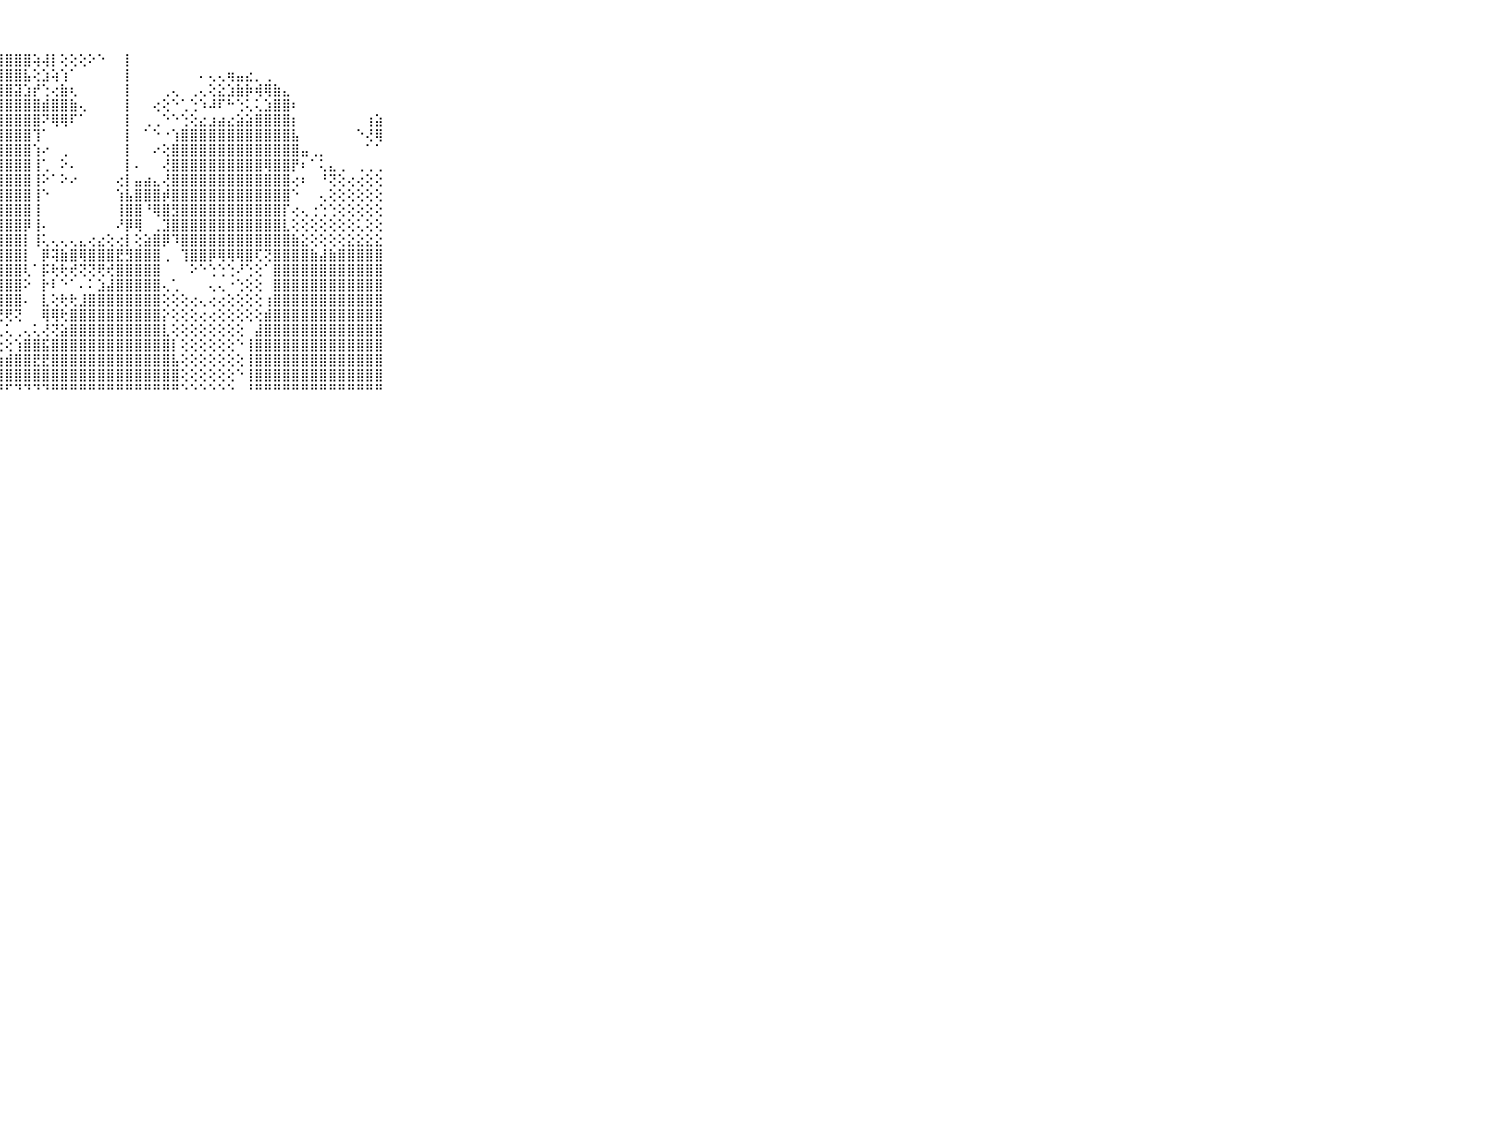

⠀⠀⠀⠀⠀⠀⠀⠀⠀⠀⠀⣿⣿⣿⣿⣿⣿⡟⢕⣹⣿⣿⣿⣿⣿⣿⣿⣿⣿⣿⣿⢵⢼⡇⢕⢕⢕⠕⠑⠀⠀⡇⠀⠀⠀⠀⠀⠀⠀⠀⠀⠀⠀⠀⠀⠀⠀⠀⠀⠀⠀⠀⠀⠀⠀⠀⠀⠀⠀⠀⠀⠀⠀⠀⠀⠀⠀⠀⠀⠀⠀
⠀⠀⠀⠀⠀⠀⠀⠀⠀⠀⠀⣿⣿⣿⣿⣿⣿⣧⣵⣿⣿⣿⣿⣿⣿⣿⣿⣿⣿⣿⣧⢕⣱⢵⢱⠁⠀⠀⠀⠀⠀⡇⠀⠀⠀⠀⠀⠀⠀⠄⢄⢄⢶⣤⣔⡀⢀⠀⠀⠀⠀⠀⠀⠀⠀⠀⠀⠀⠀⠀⠀⠀⠀⠀⠀⠀⠀⠀⠀⠀⠀
⠀⠀⠀⠀⠀⠀⠀⠀⠀⠀⠀⣿⣿⣿⣿⣿⣿⣿⣿⣿⣿⣿⣿⣿⣿⣿⣿⣿⣿⣽⣱⡞⢑⢔⣷⢆⠀⠀⠀⠀⠀⡇⠀⠀⠀⢀⢄⠀⢀⢄⢕⣕⣱⣷⡷⢾⢿⣷⣄⠀⠀⠀⠀⠀⠀⠀⠀⠀⠀⠀⠀⠀⠀⠀⠀⠀⠀⠀⠀⠀⠀
⠀⠀⠀⠀⠀⠀⠀⠀⠀⠀⠀⣿⣿⣿⣿⣿⣿⣿⣿⣿⣾⣿⣿⣿⣿⣿⣿⣿⣿⣿⣿⣿⣾⣿⣿⣷⢄⠀⠀⠀⠀⡇⠀⠀⢔⢕⠑⢁⢑⠱⠼⠏⠓⢑⢅⢅⣱⣿⣿⠆⠀⠀⠀⠀⠀⠀⠀⠀⠀⠀⠀⠀⠀⠀⠀⠀⠀⠀⠀⠀⠀
⠀⠀⠀⠀⠀⠀⠀⠀⠀⠀⠀⣿⣿⣿⣿⣿⣿⠏⠁⠅⠕⢻⣿⣿⣿⣿⣿⣿⣿⣿⣿⣿⠝⢿⢿⠏⠁⠀⠀⠀⠀⡇⠀⢀⢀⠑⠑⢑⢕⣔⣰⣴⣔⣵⣵⣿⣿⣿⣿⡆⠀⠀⠀⠀⠀⠀⠀⢰⣵⠀⠀⠀⠀⠀⠀⠀⠀⠀⠀⠀⠀
⠀⠀⠀⠀⠀⠀⠀⠀⠀⠀⠀⣿⣿⣿⣿⣿⢇⠀⠀⠀⠀⠀⢹⣿⣿⣿⣿⣿⣿⣿⣿⢹⠁⠀⠀⠀⠀⠀⠀⠀⠀⡇⠀⠁⠑⠐⢱⣿⣿⣿⣿⣿⣿⣿⣿⣿⣿⣿⣿⣧⠀⠀⠀⠀⠀⠀⠑⢜⢿⠀⠀⠀⠀⠀⠀⠀⠀⠀⠀⠀⠀
⠀⠀⠀⠀⠀⠀⠀⠀⠀⠀⠀⣿⣿⣿⣿⣿⣇⠀⠀⠀⠀⠀⠁⢻⣿⣿⣿⣿⣿⣿⣿⢱⠔⠀⢀⠀⠀⠀⠀⠀⠀⡇⠀⠀⠔⢕⣿⣿⣿⣿⣿⣿⣿⣿⣿⣿⣿⣿⣿⣿⣤⢀⡀⠀⠀⠀⠀⠁⠁⠀⠀⠀⠀⠀⠀⠀⠀⠀⠀⠀⠀
⠀⠀⠀⠀⠀⠀⠀⠀⠀⠀⠀⣿⣿⣿⣿⣿⣿⡔⠀⠀⠀⠀⠄⢸⣿⣿⣿⣿⣿⣿⣿⢸⢁⠀⠕⠄⠀⠀⠀⠀⠀⡇⠄⠀⠀⢜⣿⣿⣿⣿⣿⣿⣿⣿⣿⣿⢿⣿⣿⡟⠆⠁⢅⣄⢀⠀⢀⢀⢀⠀⠀⠀⠀⠀⠀⠀⠀⠀⠀⠀⠀
⠀⠀⠀⠀⠀⠀⠀⠀⠀⠀⠀⣿⣿⣿⣿⣿⣿⡇⠀⠀⠀⠀⠀⢜⣿⣿⣿⣿⣿⣿⣿⢸⠕⠁⠕⠔⠀⠀⠀⠀⢔⡇⣤⣴⣄⢜⣿⣿⣿⣿⣿⣿⣿⣿⣿⣿⣿⣿⣿⢔⠆⠀⠘⢝⢕⢔⢔⢕⢕⠀⠀⠀⠀⠀⠀⠀⠀⠀⠀⠀⠀
⠀⠀⠀⠀⠀⠀⠀⠀⠀⠀⠀⣿⣿⣿⣿⣿⣿⡇⠀⠀⠀⠀⠀⢕⣿⣿⣿⣿⣿⣿⣿⢸⠑⠀⠀⠀⠀⠀⠀⠀⢱⣧⣿⣿⣿⡾⣿⣿⣿⣿⣿⣿⣿⣿⣿⣿⣿⣿⣿⠑⠀⠀⢄⢕⢕⢕⢕⢕⢕⠀⠀⠀⠀⠀⠀⠀⠀⠀⠀⠀⠀
⠀⠀⠀⠀⠀⠀⠀⠀⠀⠀⠀⣿⣿⣿⣿⣿⣿⡇⠀⠀⠀⠀⠀⢕⣿⣿⣿⣿⣿⣿⣿⢸⠀⠀⠀⠀⠀⠀⠀⠀⢸⣿⣿⠘⢿⣿⣻⣿⣿⣿⣿⣿⣿⣿⣿⣿⣿⣿⡏⢔⢄⢐⢑⢑⢕⢕⢕⢕⢕⠀⠀⠀⠀⠀⠀⠀⠀⠀⠀⠀⠀
⠀⠀⠀⠀⠀⠀⠀⠀⠀⠀⠀⣿⣿⣿⣿⣿⣿⡇⠀⠀⠀⠀⠀⠔⣿⣿⣿⣿⣿⣿⡿⢸⠄⠀⠀⠀⠀⠀⠀⠀⠜⡿⢿⠀⢀⣹⣿⣿⣿⣿⣿⣿⣿⣿⣿⣿⣿⣿⣇⢕⢕⢕⢕⢕⢕⢕⢅⢕⢕⠀⠀⠀⠀⠀⠀⠀⠀⠀⠀⠀⠀
⠀⠀⠀⠀⠀⠀⠀⠀⠀⠀⠀⣿⣿⣿⣿⣿⡿⠑⠀⠀⠀⠀⠀⠀⣿⣿⣿⣿⣿⣿⡇⢸⢅⢄⢄⢄⣄⢔⣔⢕⢔⡇⢕⣵⣿⡿⠹⣿⣿⣿⣿⣿⣿⣿⣿⣿⣿⣿⣿⣷⣕⢕⢕⢕⢕⣕⣕⣕⣕⠀⠀⠀⠀⠀⠀⠀⠀⠀⠀⠀⠀
⠀⠀⠀⠀⠀⠀⠀⠀⠀⠀⠀⣿⣿⣿⣿⣿⡇⢄⠀⠀⠀⠀⠀⠀⣻⣿⣿⣿⣿⣿⡇⠀⡿⢽⣷⣿⢿⣿⣿⣿⣟⣻⣿⣿⣿⢀⠀⢹⣿⣿⡿⢿⢿⢿⣿⢏⢝⣿⣿⣿⣿⣷⣼⣷⣿⣿⣿⣿⣿⠀⠀⠀⠀⠀⠀⠀⠀⠀⠀⠀⠀
⠀⠀⠀⠀⠀⠀⠀⠀⠀⠀⠀⣿⣿⣿⣿⣿⡇⢑⢑⠀⠀⠀⠀⠀⣿⣿⣿⣿⣿⣿⢇⠁⡯⢗⢗⢞⢝⢝⢟⢞⣿⣿⣿⣿⣿⠀⠀⠀⠕⠑⢑⢑⢑⠜⢑⢕⠁⣿⣿⣿⣿⣿⣿⣿⣿⣿⣿⣿⣿⠀⠀⠀⠀⠀⠀⠀⠀⠀⠀⠀⠀
⠀⠀⠀⠀⠀⠀⠀⠀⠀⠀⠀⣿⣿⣿⣿⣿⡇⢕⢕⢕⠕⢄⢔⢕⣿⡽⣿⣿⣿⣿⠕⠀⡗⠇⠑⠁⠄⠅⣱⣼⣿⣿⣿⣿⣿⢄⢁⠀⠀⠀⢄⢄⠐⢑⢕⢕⠀⣿⣿⣿⣿⣿⣿⣿⣿⣿⣿⣿⣿⠀⠀⠀⠀⠀⠀⠀⠀⠀⠀⠀⠀
⠀⠀⠀⠀⠀⠀⠀⠀⠀⠀⠀⣿⣿⣿⣿⣿⡇⢕⢕⢕⢕⢕⢕⢕⣿⣾⣿⣿⣿⣿⠄⠀⣇⢕⢗⢗⣸⣿⣿⣿⣿⣿⣿⣿⣿⢕⢕⢕⢔⢄⢔⢔⢕⢕⢕⢕⢰⣿⣿⣿⣿⣿⣿⣿⣿⣿⣿⣿⣿⠀⠀⠀⠀⠀⠀⠀⠀⠀⠀⠀⠀
⠀⠀⠀⠀⠀⠀⠀⠀⠀⠀⠀⣿⣿⣿⣿⣿⢇⢕⢕⢕⢕⢕⢕⢕⣿⣿⡿⢟⢟⢝⠀⠀⢿⢿⢗⣿⣿⣿⣿⣿⣿⣿⣿⣿⣿⡕⢕⢕⢕⢔⢔⢕⢕⢕⢕⢕⣾⣿⣿⣿⣿⣿⣿⣿⣿⣿⣿⣿⣿⠀⠀⠀⠀⠀⠀⠀⠀⠀⠀⠀⠀
⠀⠀⠀⠀⠀⠀⠀⠀⠀⠀⠀⣿⣿⣿⣿⣿⣝⣝⣝⣵⢕⠑⢘⢝⢝⢕⢕⢄⢅⢀⢄⢅⢜⢝⣵⣿⣿⣿⣿⣿⣿⣿⣿⣿⣿⣇⢕⢕⢕⢕⢕⢕⢕⢕⠀⣼⣿⣿⣿⣿⣿⣿⣿⣿⣿⣿⣿⣿⣿⠀⠀⠀⠀⠀⠀⠀⠀⠀⠀⠀⠀
⠀⠀⠀⠀⠀⠀⠀⠀⠀⠀⠀⣿⣿⣿⣿⣿⣿⡿⢟⢇⢕⢕⢕⢕⢕⢕⢕⢕⢕⢱⣿⣿⣯⣿⣿⣿⣿⣿⣿⣿⣿⣿⣿⣿⣿⣿⡇⢕⢕⢕⢕⢕⢕⠑⢸⣿⣿⣿⣿⣿⣿⣿⣿⣿⣿⣿⣿⣿⣿⠀⠀⠀⠀⠀⠀⠀⠀⠀⠀⠀⠀
⠀⠀⠀⠀⠀⠀⠀⠀⠀⠀⠀⣿⣿⡿⢟⢏⣕⣵⣵⣵⣕⣕⣕⣵⣵⣵⣷⣷⣾⣿⣿⣟⣟⣿⣿⣿⣿⣿⣿⣿⣿⣿⣿⣿⣿⣿⣧⢕⢕⢕⢕⢕⢕⢕⢸⣿⣿⣿⣿⣿⣿⣿⣿⣿⣿⣿⣿⣿⣿⠀⠀⠀⠀⠀⠀⠀⠀⠀⠀⠀⠀
⠀⠀⠀⠀⠀⠀⠀⠀⠀⠀⠀⢏⢕⢕⢕⢕⢜⢝⢝⢹⢾⢿⢿⢿⢿⢟⣿⣿⣿⣿⣿⣿⣿⣿⣿⣿⣿⣿⣿⣿⣿⣿⣿⣿⣿⣿⣿⢕⢕⢕⢕⢕⢕⠑⢸⣿⣿⣿⣿⣿⣿⣿⣿⣿⣿⣿⣿⣿⣿⠀⠀⠀⠀⠀⠀⠀⠀⠀⠀⠀⠀
⠀⠀⠀⠀⠀⠀⠀⠀⠀⠀⠀⠑⠃⠓⠓⠓⠃⠑⠓⠓⠑⠑⠑⠑⠑⠙⠛⠛⠋⠙⠙⠙⠙⠛⠛⠛⠛⠛⠛⠛⠛⠛⠛⠛⠛⠛⠛⠑⠑⠑⠑⠑⠑⠀⠘⠛⠛⠛⠛⠛⠛⠛⠛⠛⠛⠛⠛⠛⠛⠀⠀⠀⠀⠀⠀⠀⠀⠀⠀⠀⠀